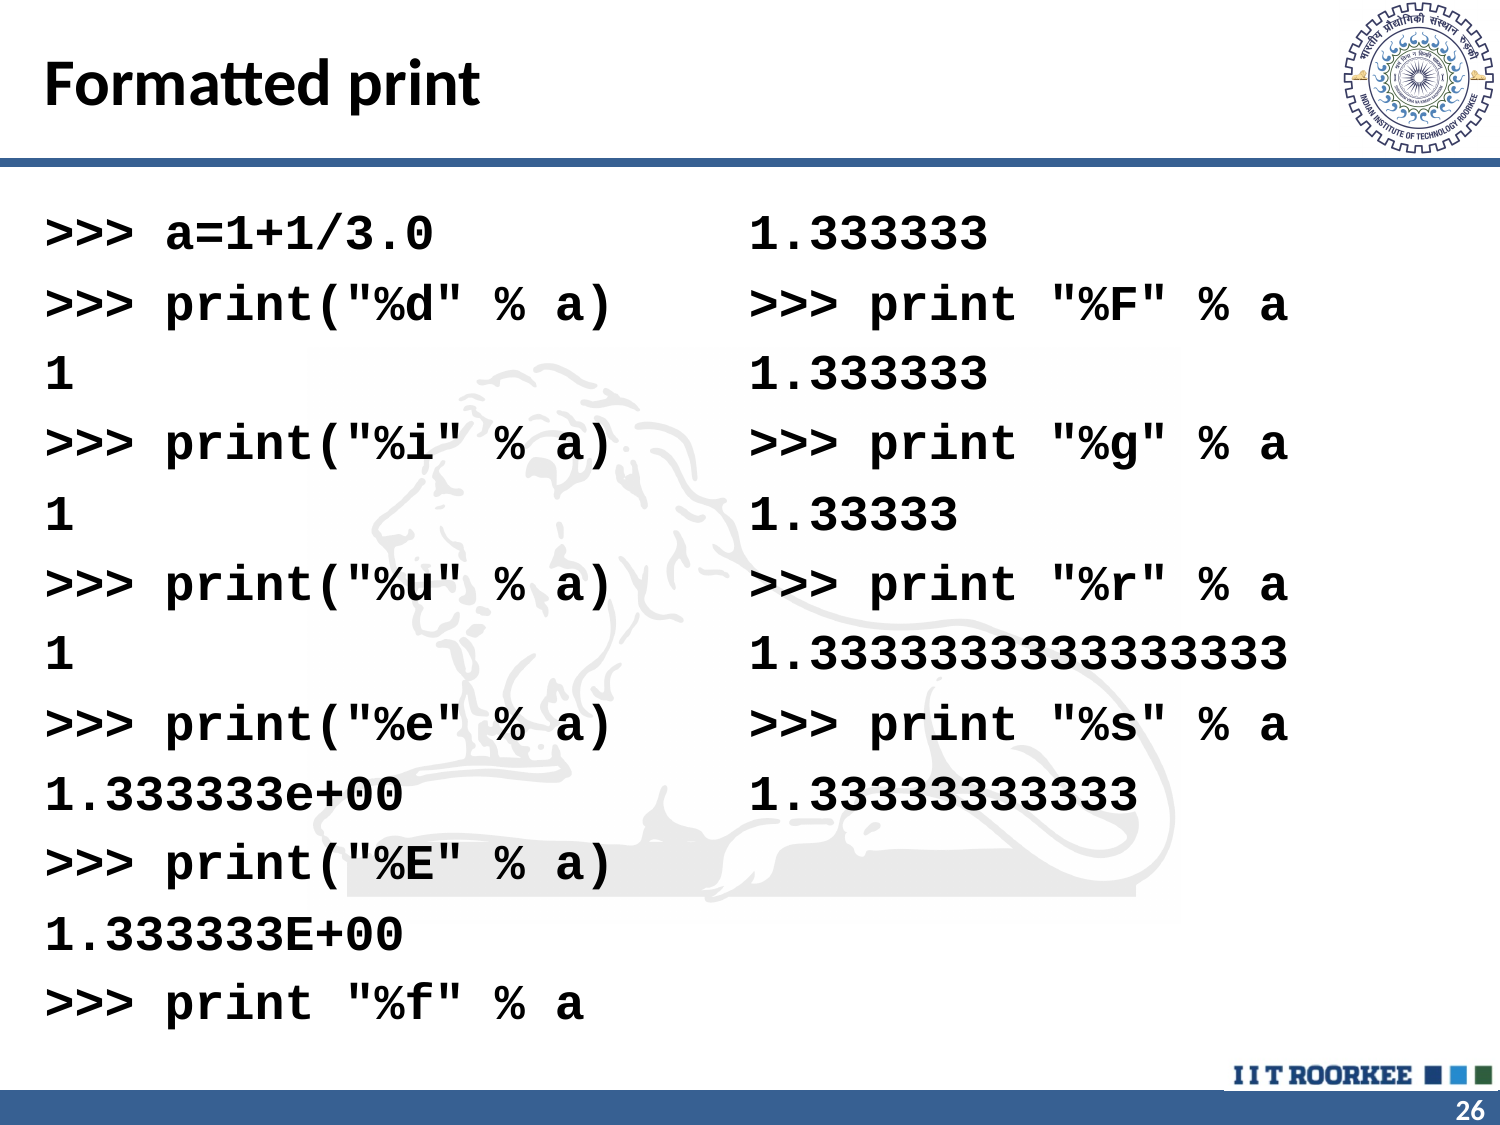

# Formatted print
>>> a=1+1/3.0
>>> print("%d" % a)
1
>>> print("%i" % a)
1
>>> print("%u" % a)
1
>>> print("%e" % a)
1.333333e+00
>>> print("%E" % a)
1.333333E+00
>>> print "%f" % a
1.333333
>>> print "%F" % a
1.333333
>>> print "%g" % a
1.33333
>>> print "%r" % a
1.3333333333333333
>>> print "%s" % a
1.33333333333